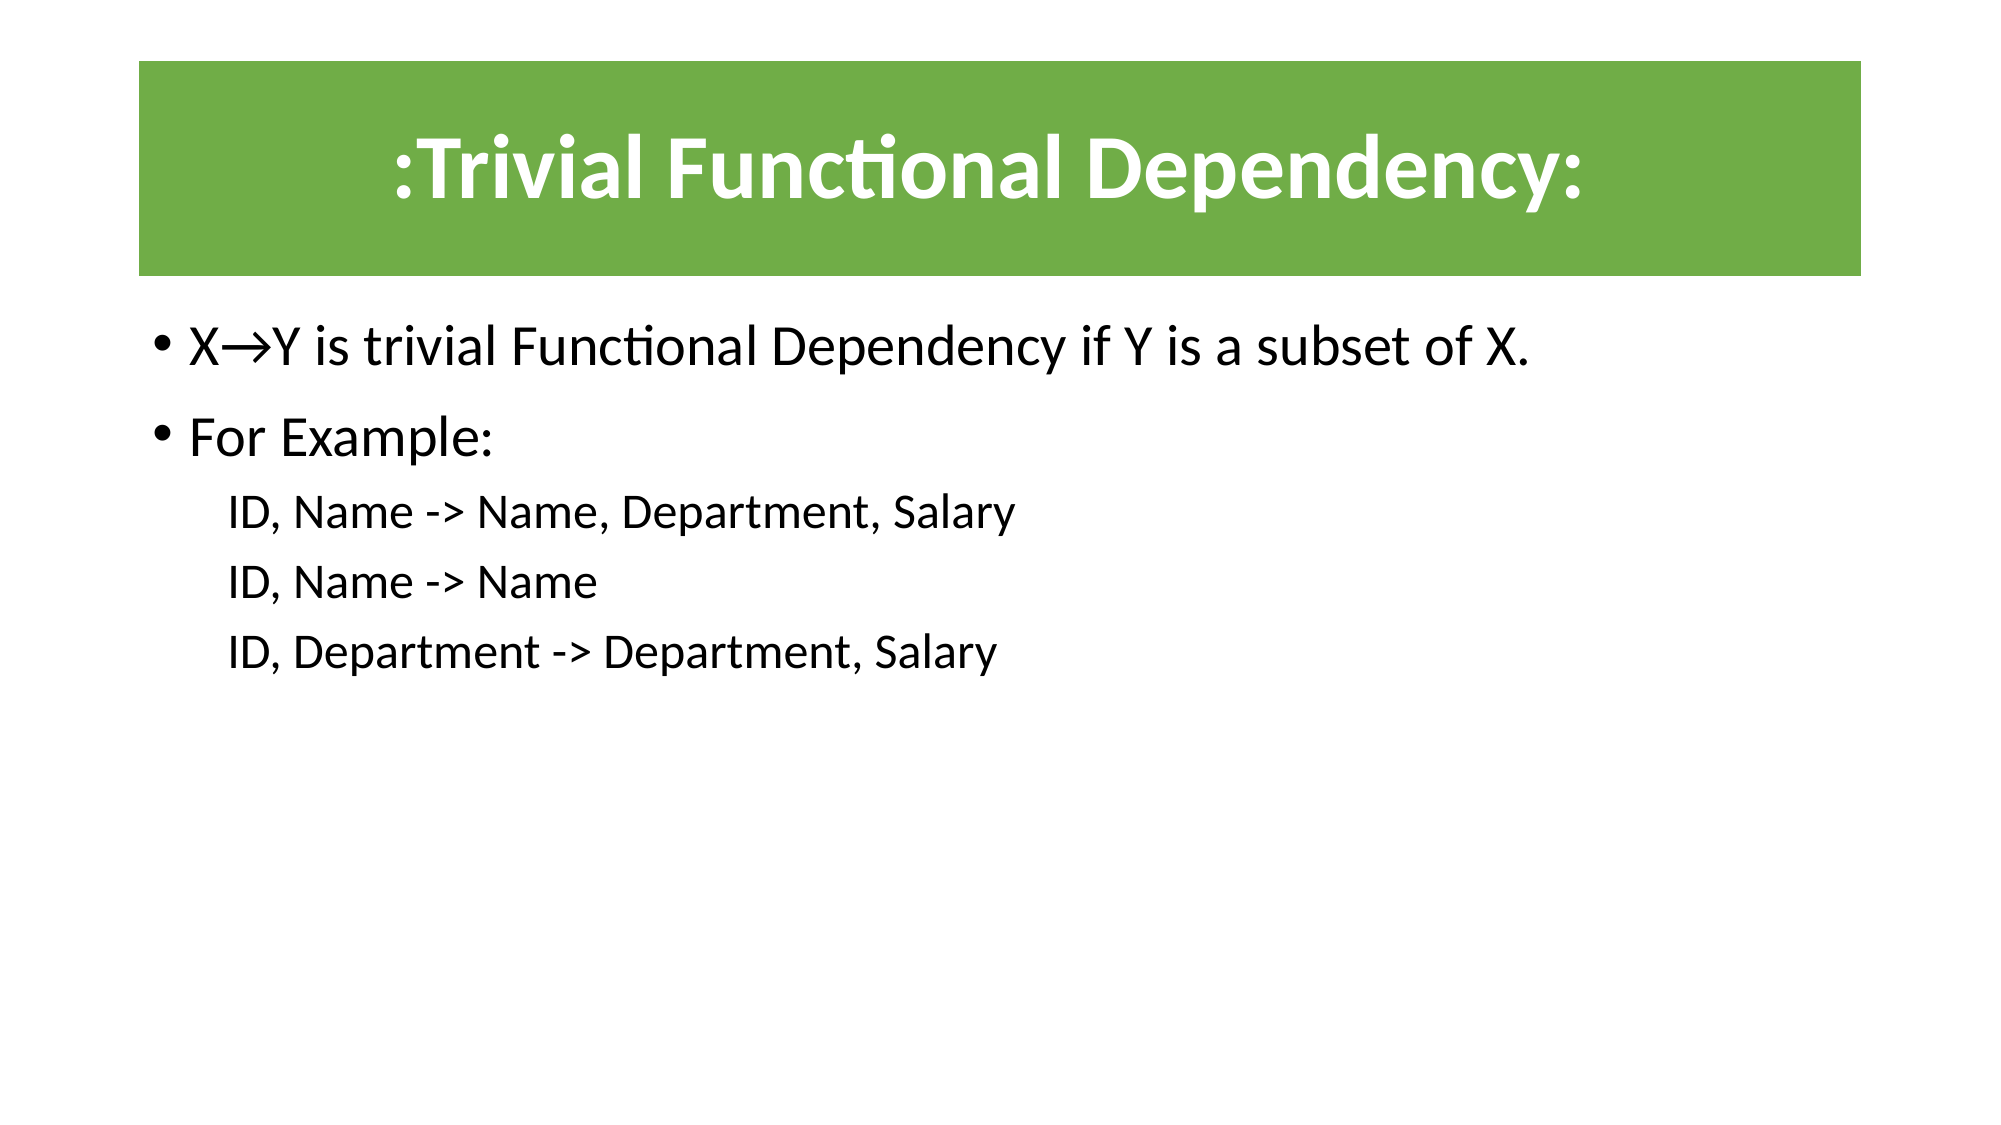

# :Trivial Functional Dependency:
X→Y is trivial Functional Dependency if Y is a subset of X.
For Example:
ID, Name -> Name, Department, Salary
ID, Name -> Name
ID, Department -> Department, Salary